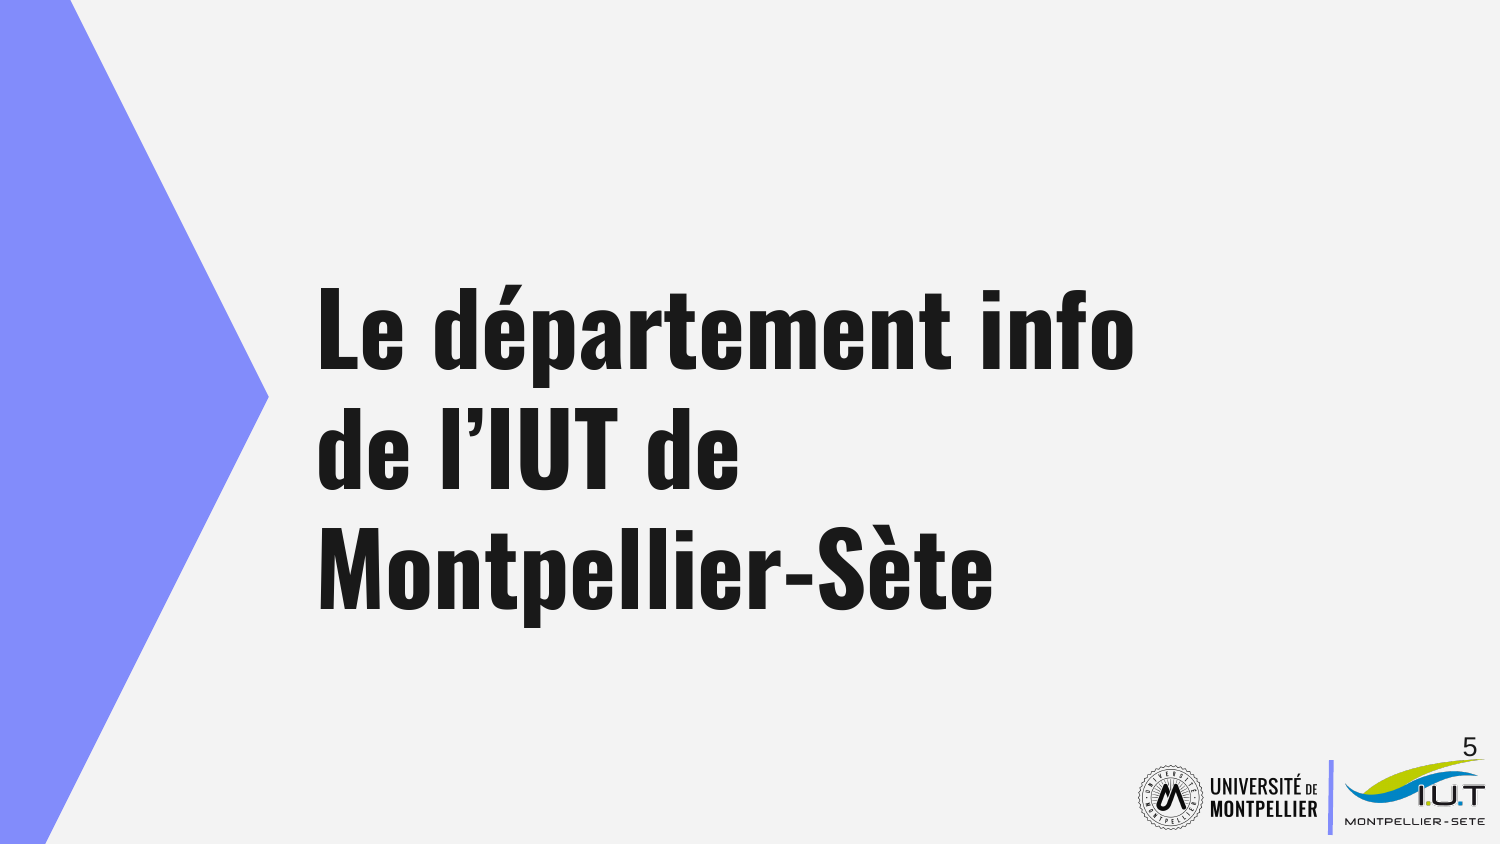

Le département info de l’IUT de Montpellier-Sète
5